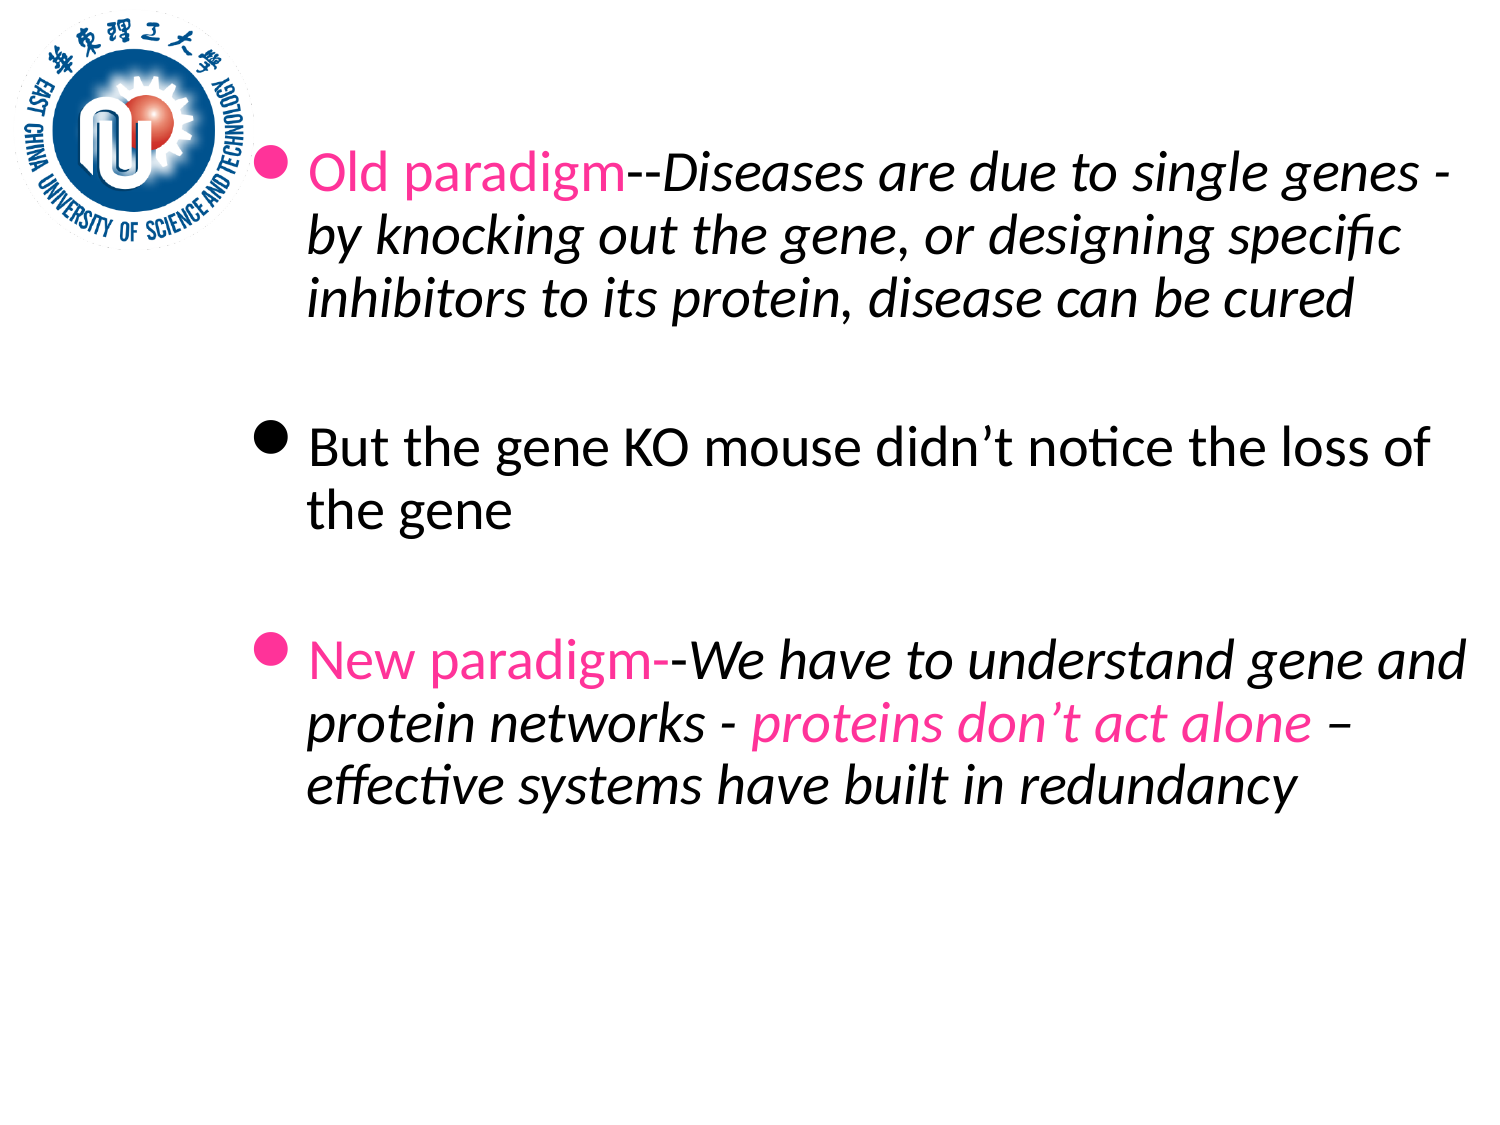

Old paradigm--Diseases are due to single genes -by knocking out the gene, or designing specific inhibitors to its protein, disease can be cured

But the gene KO mouse didn’t notice the loss of the gene

New paradigm--We have to understand gene and protein networks - proteins don’t act alone – effective systems have built in redundancy